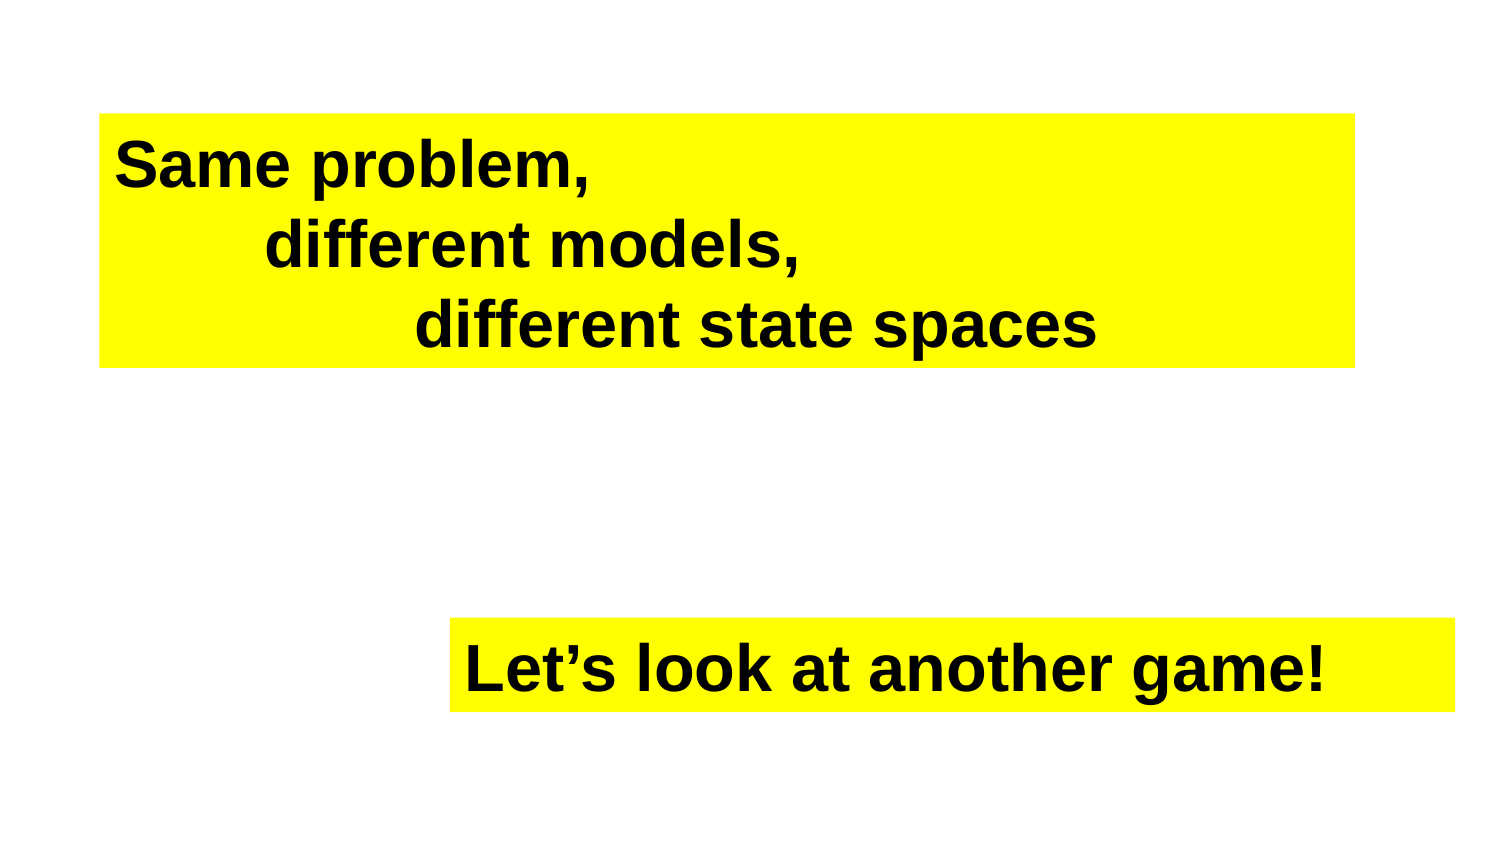

#
Same problem,
	different models,
		different state spaces
Let’s look at another game!